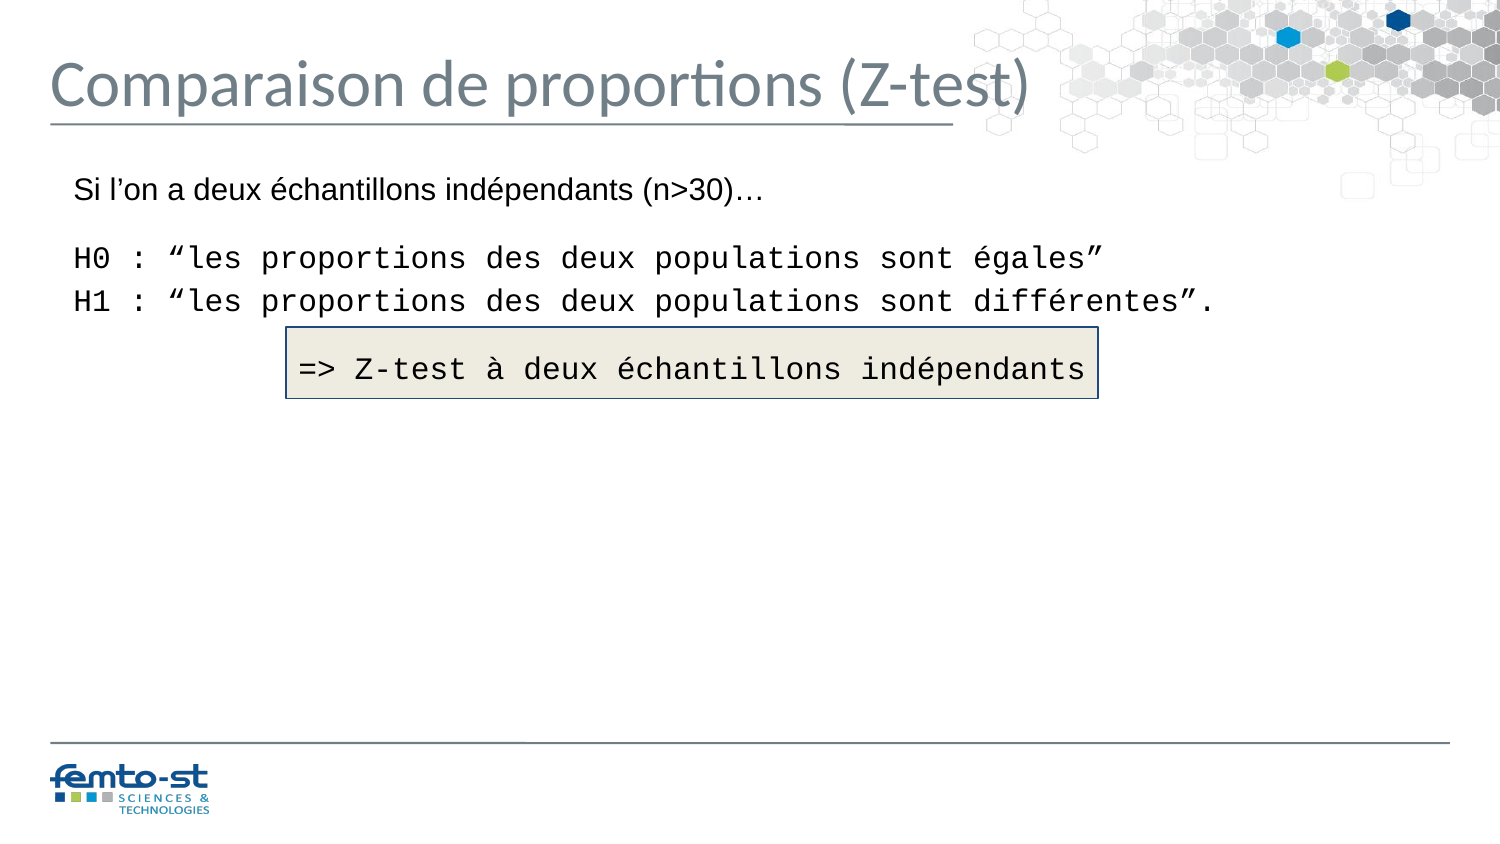

Comparaison de proportions (Z-test)
Si l’on a deux échantillons indépendants (n>30)…
H0 : “les proportions des deux populations sont égales”
H1 : “les proportions des deux populations sont différentes”.
=> Z-test à deux échantillons indépendants